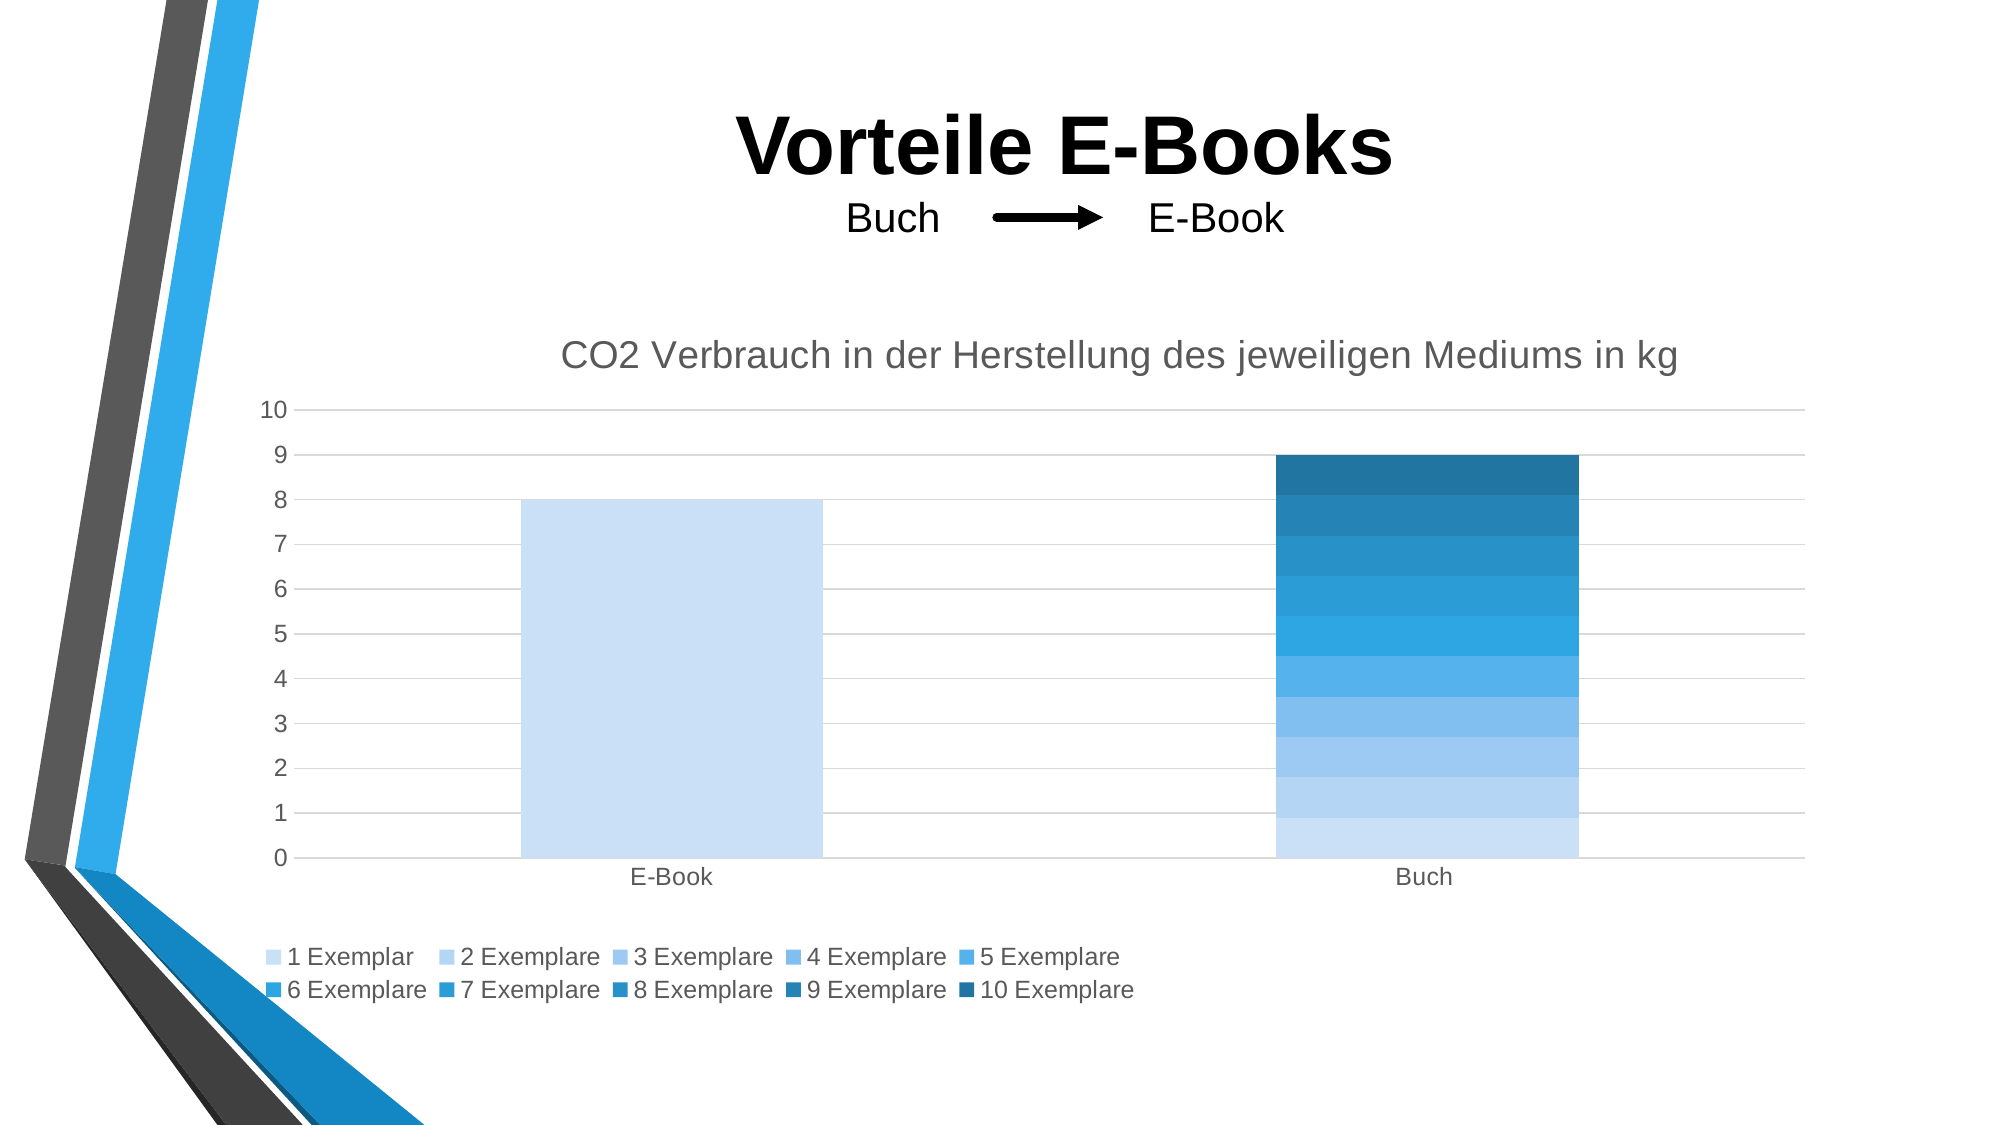

Vorteile E-Books
Buch                  E-Book

### Chart: CO2 Verbrauch in der Herstellung des jeweiligen Mediums in kg

| Category | 1 Exemplar | 2 Exemplare | 3 Exemplare | 4 Exemplare | 5 Exemplare | 6 Exemplare | 7 Exemplare | 8 Exemplare | 9 Exemplare | 10 Exemplare |
|---|---|---|---|---|---|---|---|---|---|---|
| E-Book | 8.0 | None | None | None | None | None | None | None | None | None |
| Buch  | 0.9 | 0.9 | 0.9 | 0.9 | 0.9 | 0.9 | 0.9 | 0.9 | 0.9 | 0.9 |